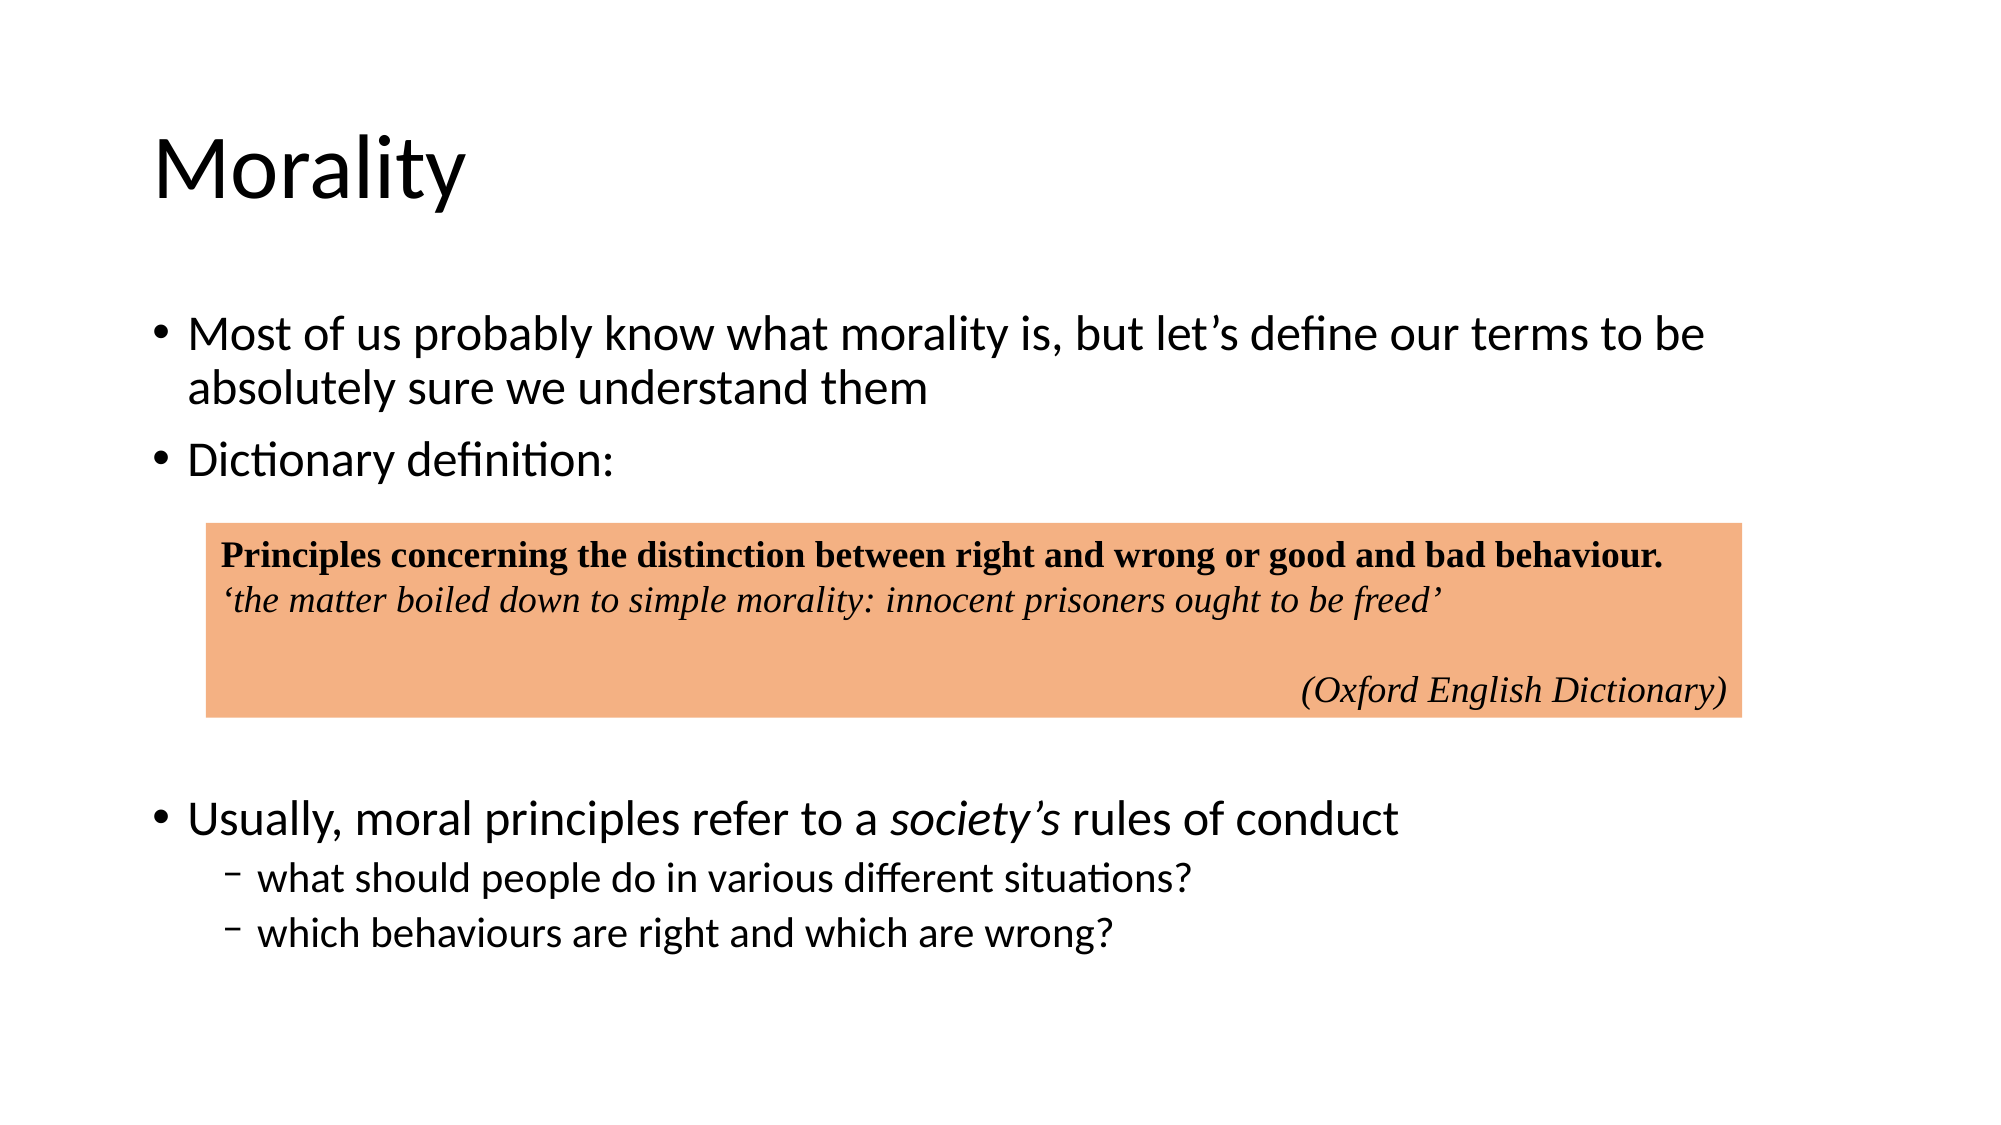

# Morality
Most of us probably know what morality is, but let’s define our terms to be absolutely sure we understand them
Dictionary definition:

Usually, moral principles refer to a society’s rules of conduct
what should people do in various different situations?
which behaviours are right and which are wrong?
Principles concerning the distinction between right and wrong or good and bad behaviour.
‘the matter boiled down to simple morality: innocent prisoners ought to be freed’
(Oxford English Dictionary)